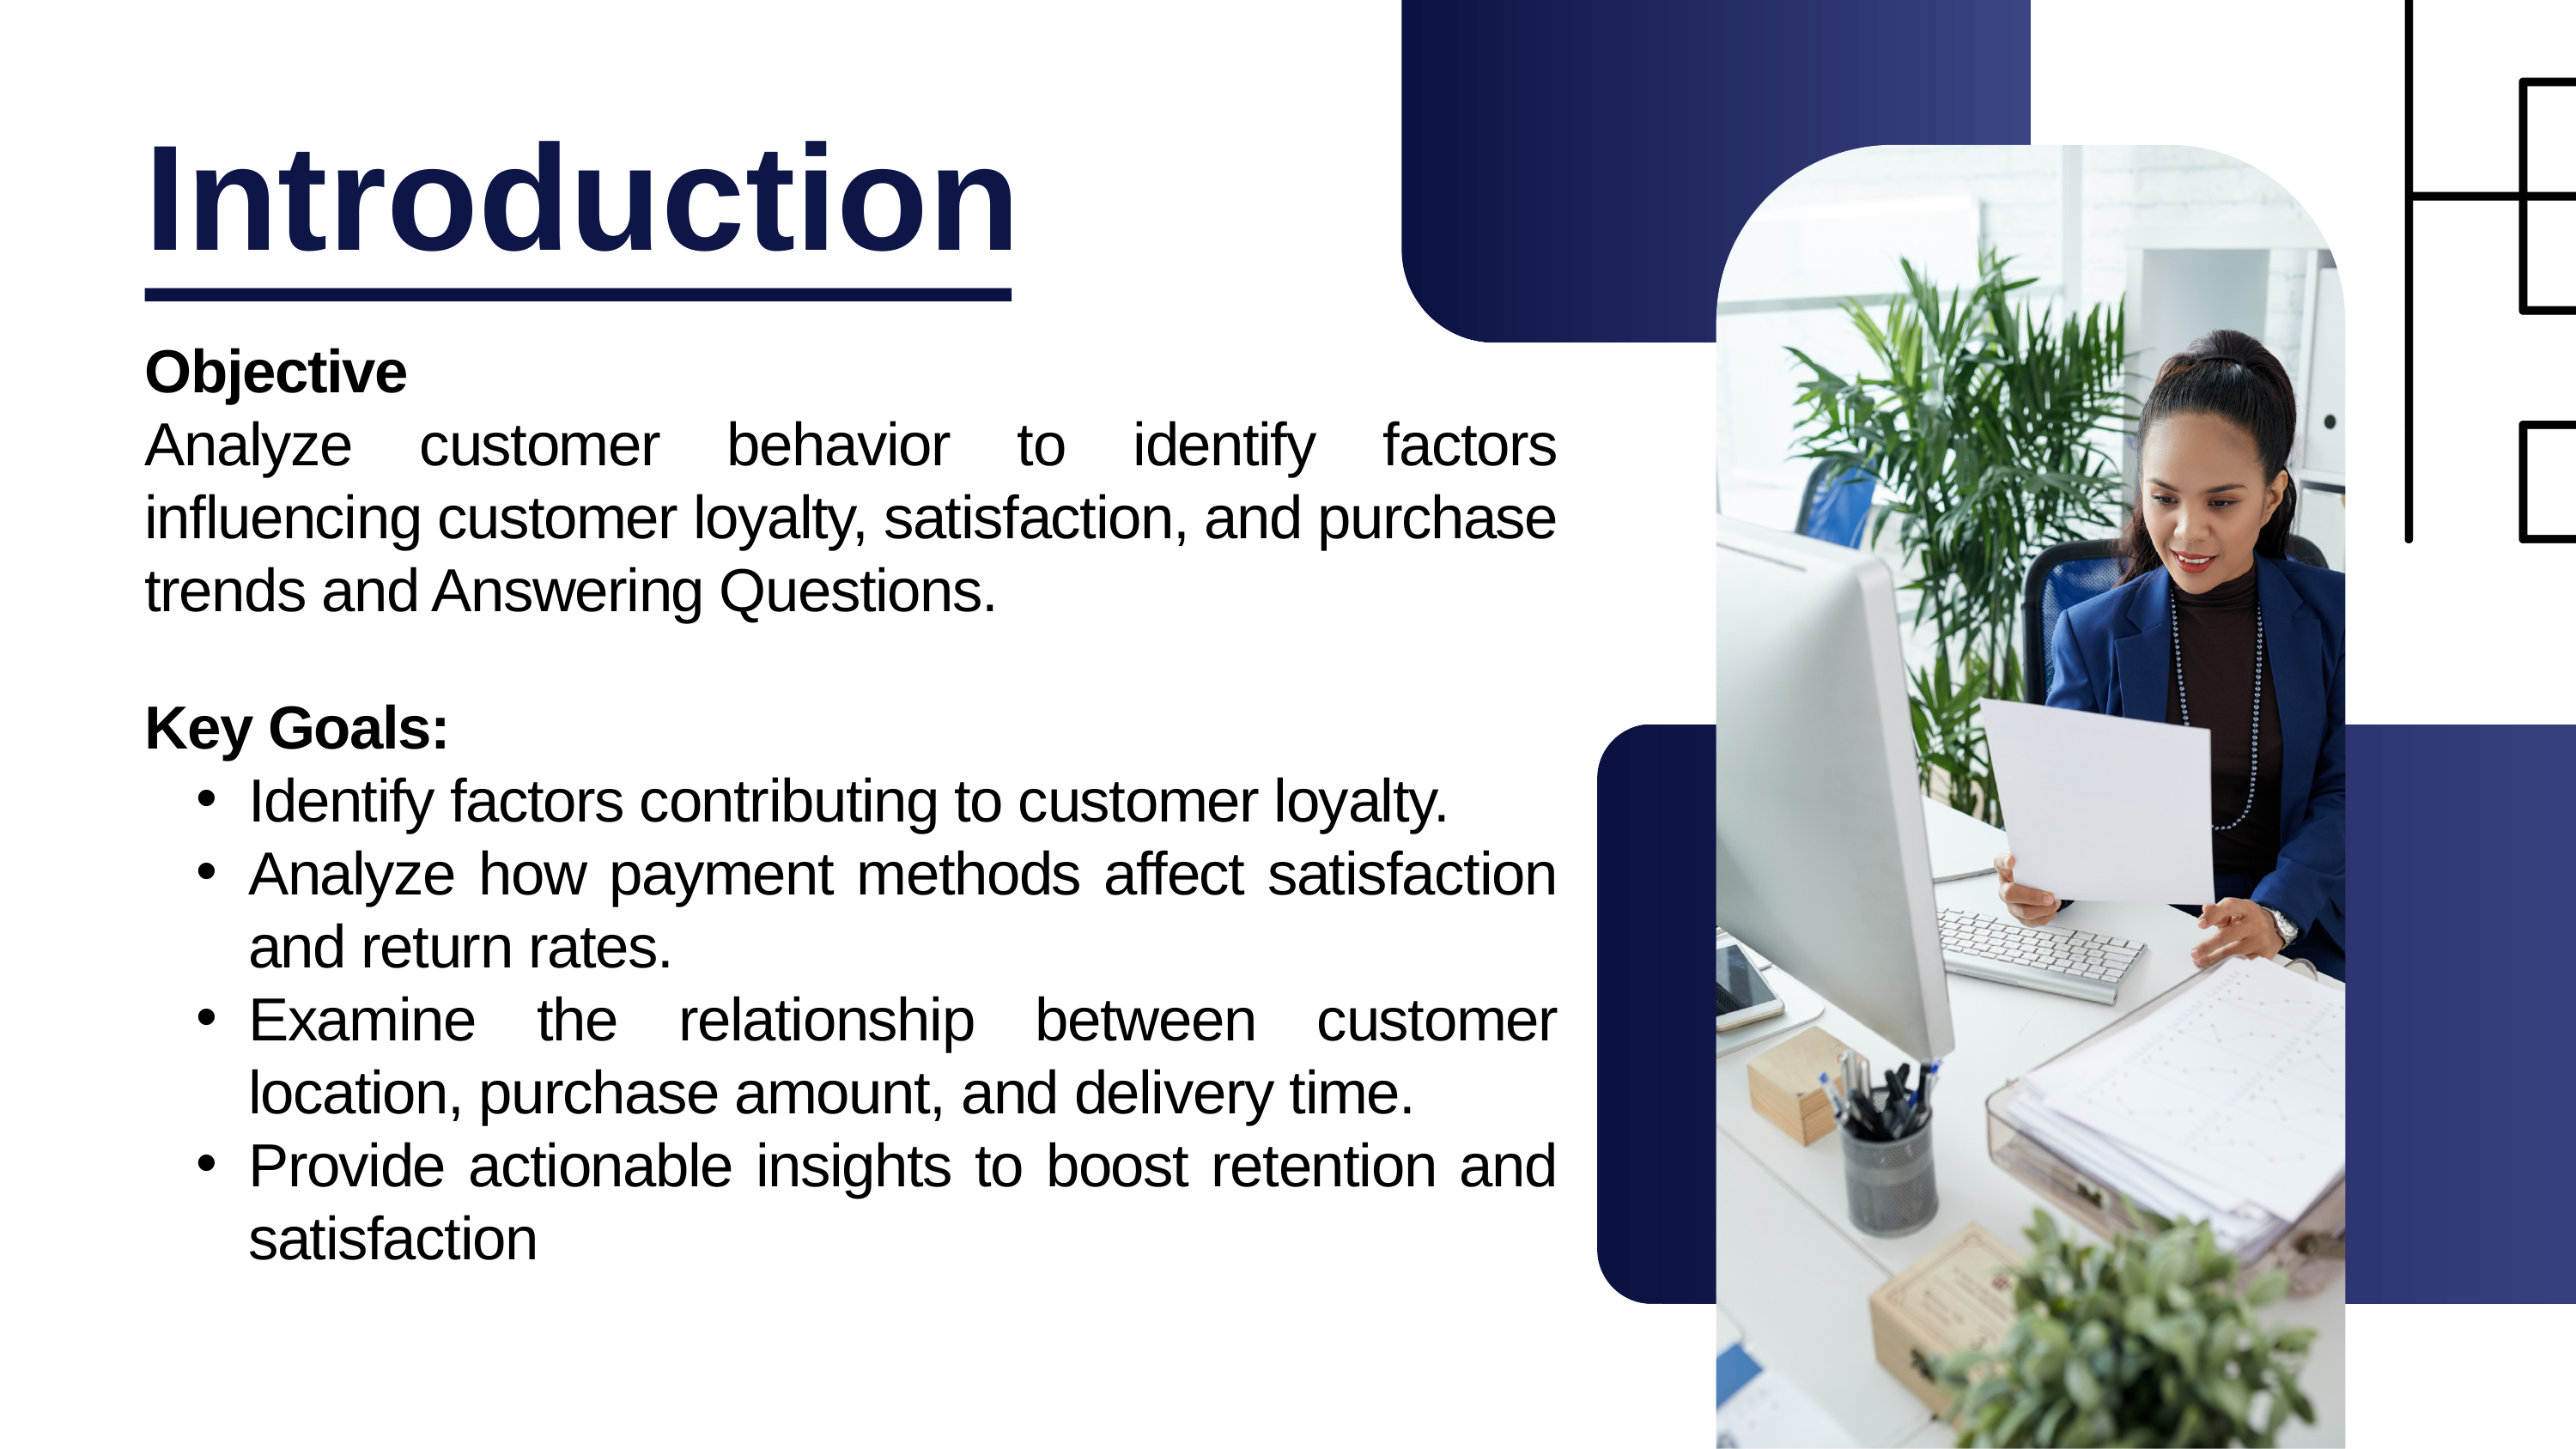

Introduction

Objective
Analyze customer behavior to identify factors influencing customer loyalty, satisfaction, and purchase trends and Answering Questions.

Key Goals:
Identify factors contributing to customer loyalty.
Analyze how payment methods affect satisfaction and return rates.
Examine the relationship between customer location, purchase amount, and delivery time.
Provide actionable insights to boost retention and satisfaction